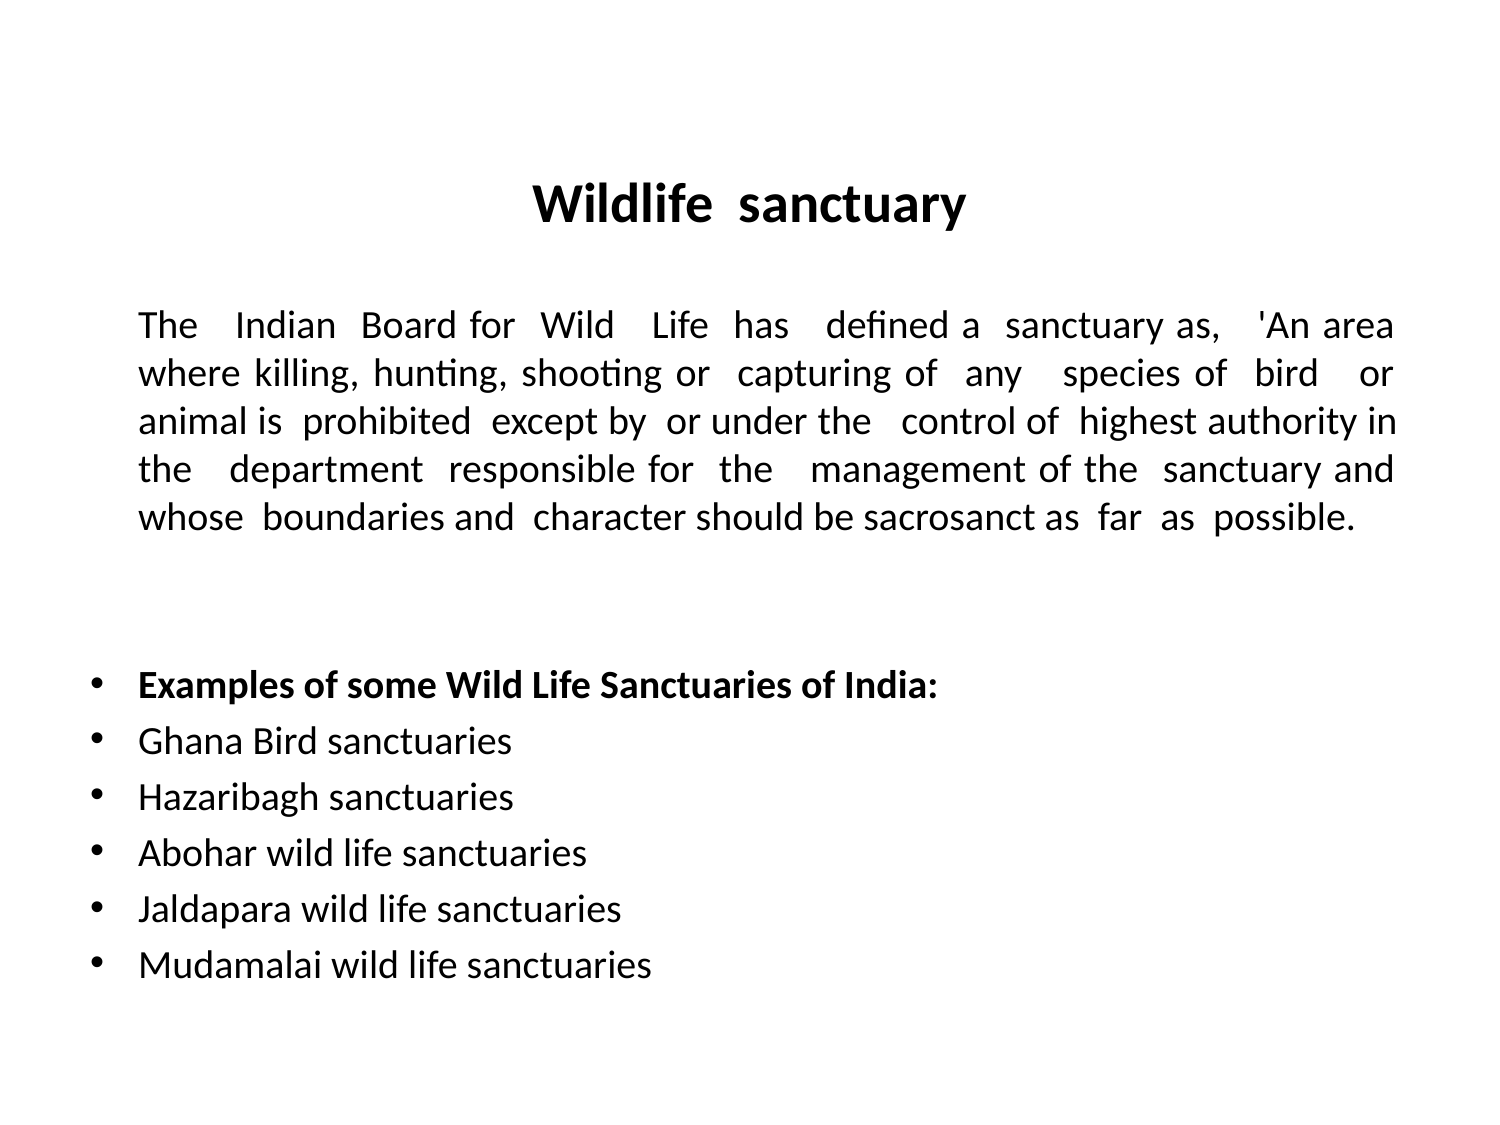

Wildlife  sanctuary

	The   Indian  Board for  Wild   Life  has   defined a  sanctuary as,   'An area  where killing, hunting, shooting or  capturing of  any   species of  bird   or  animal is  prohibited  except by  or under the   control of  highest authority in  the   department  responsible for  the   management of the  sanctuary and  whose  boundaries and  character should be sacrosanct as  far  as  possible.

Examples of some Wild Life Sanctuaries of India:
Ghana Bird sanctuaries
Hazaribagh sanctuaries
Abohar wild life sanctuaries
Jaldapara wild life sanctuaries
Mudamalai wild life sanctuaries